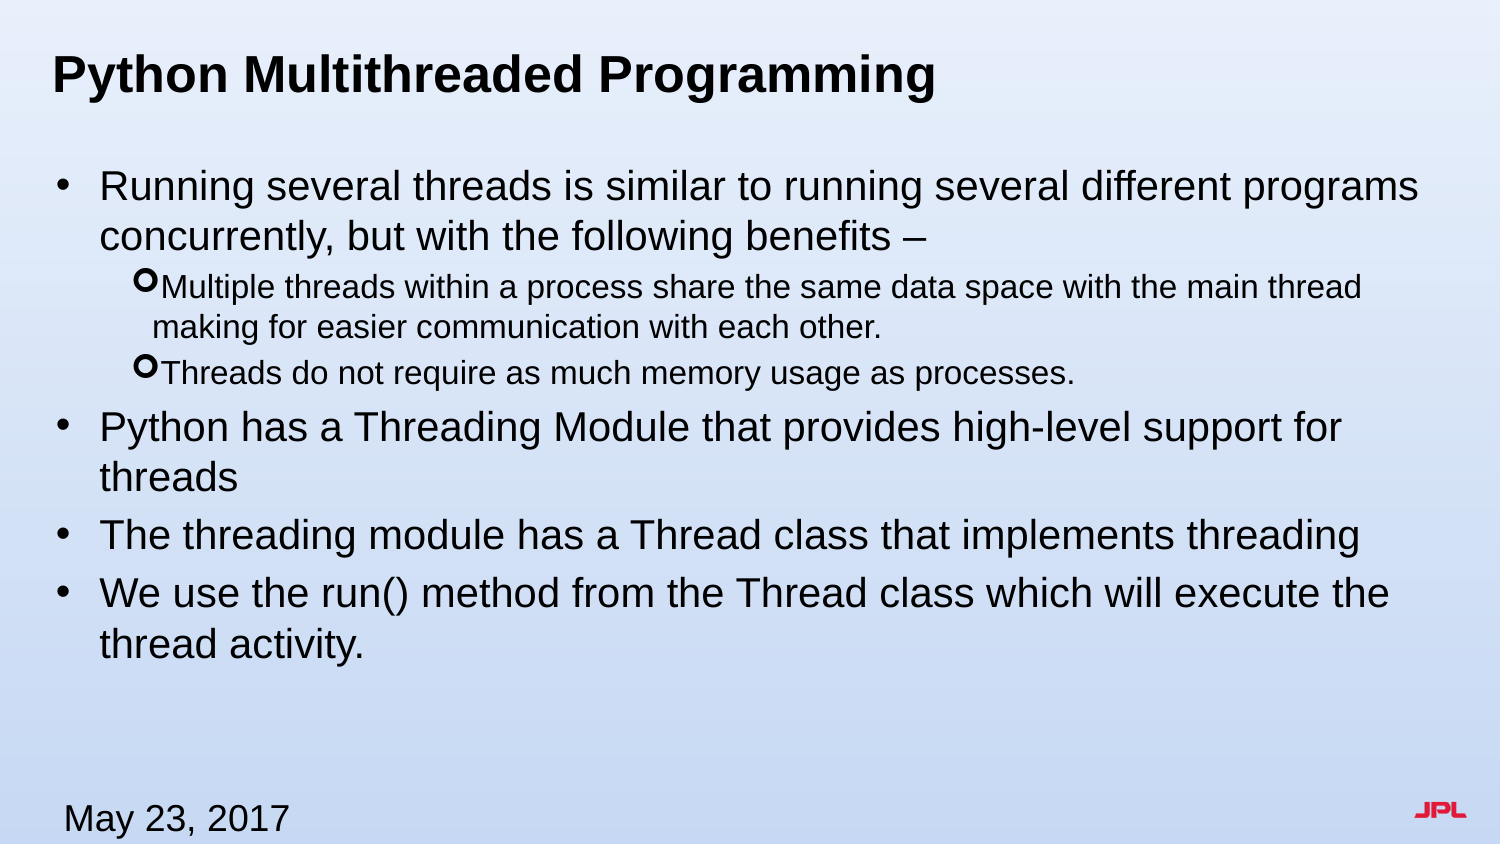

# Python Multithreaded Programming
Running several threads is similar to running several different programs concurrently, but with the following benefits –
Multiple threads within a process share the same data space with the main thread making for easier communication with each other.
Threads do not require as much memory usage as processes.
Python has a Threading Module that provides high-level support for threads
The threading module has a Thread class that implements threading
We use the run() method from the Thread class which will execute the thread activity.
May 23, 2017
18